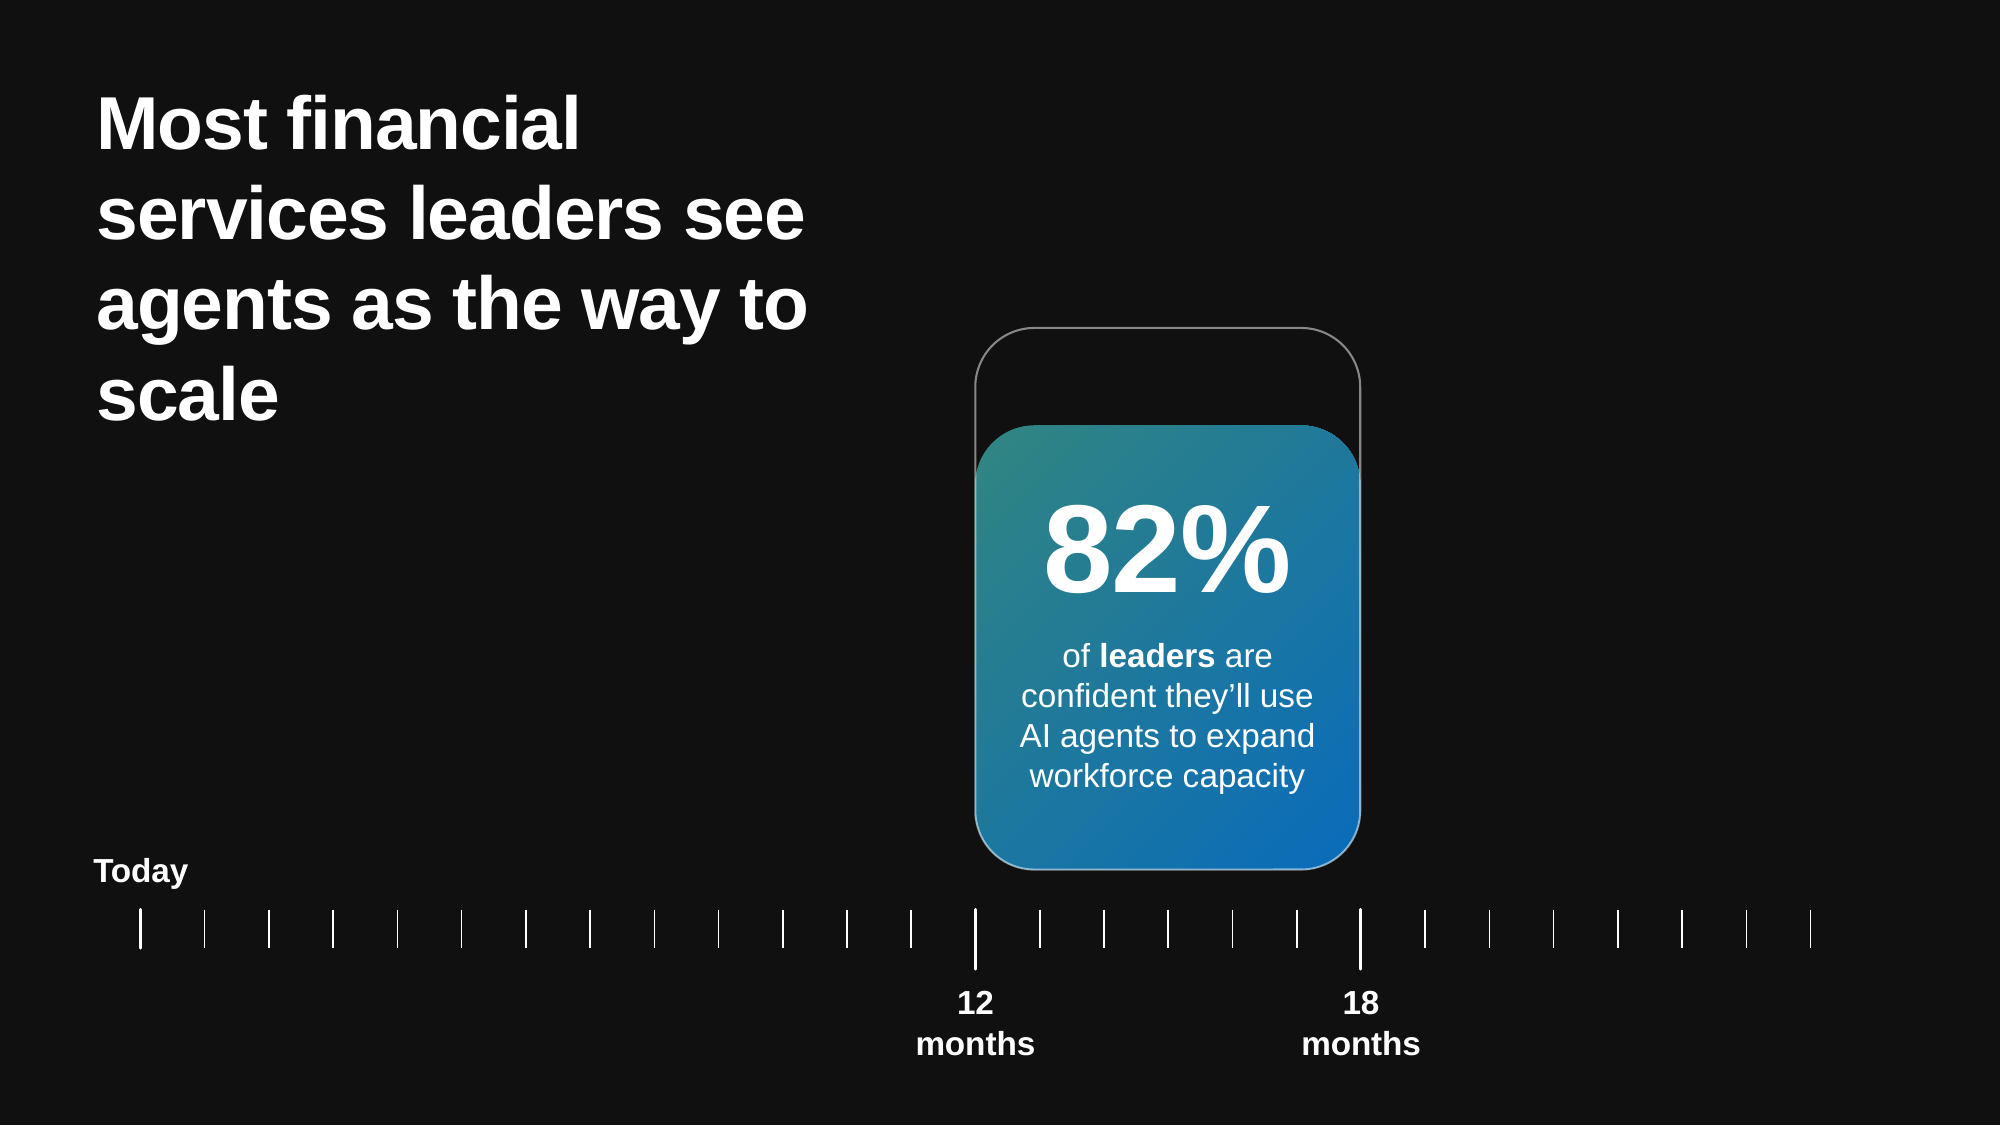

# Most financial services leaders see agents as the way to scale

82%
of leaders are confident they’ll use AI agents to expand workforce capacity
Today

12 months
18 months